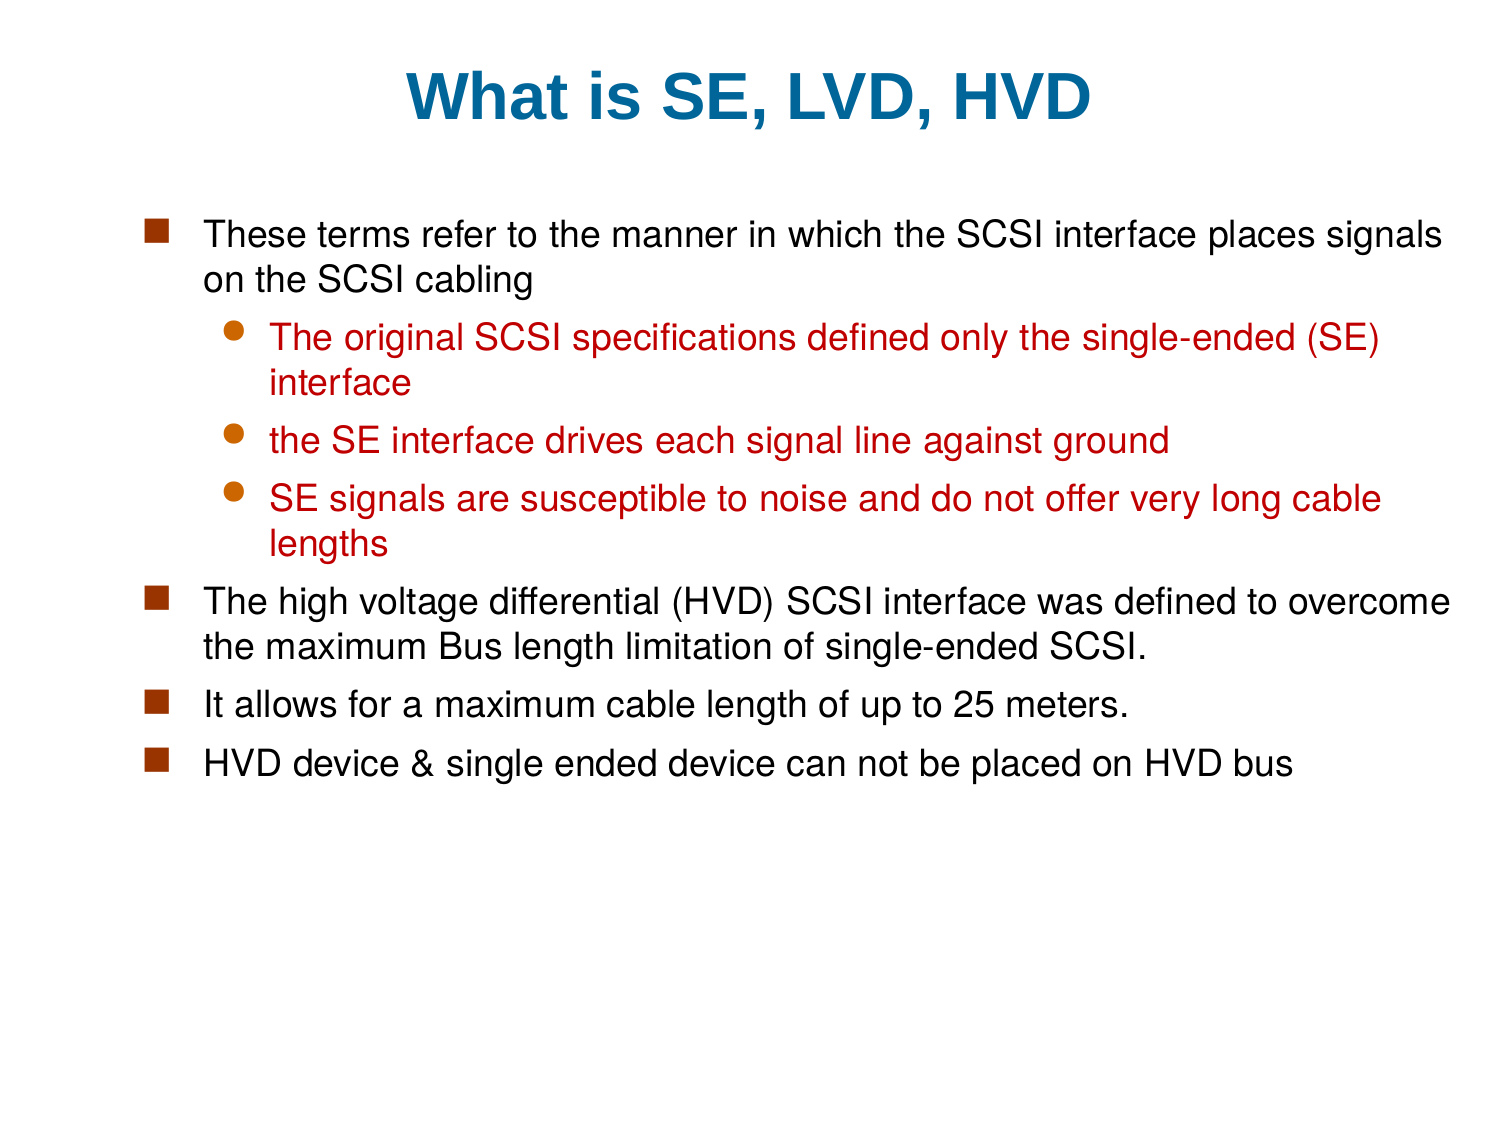

# What is SE, LVD, HVD
These terms refer to the manner in which the SCSI interface places signals on the SCSI cabling
The original SCSI specifications defined only the single-ended (SE) interface
the SE interface drives each signal line against ground
SE signals are susceptible to noise and do not offer very long cable lengths
The high voltage differential (HVD) SCSI interface was defined to overcome the maximum Bus length limitation of single-ended SCSI.
It allows for a maximum cable length of up to 25 meters.
HVD device & single ended device can not be placed on HVD bus